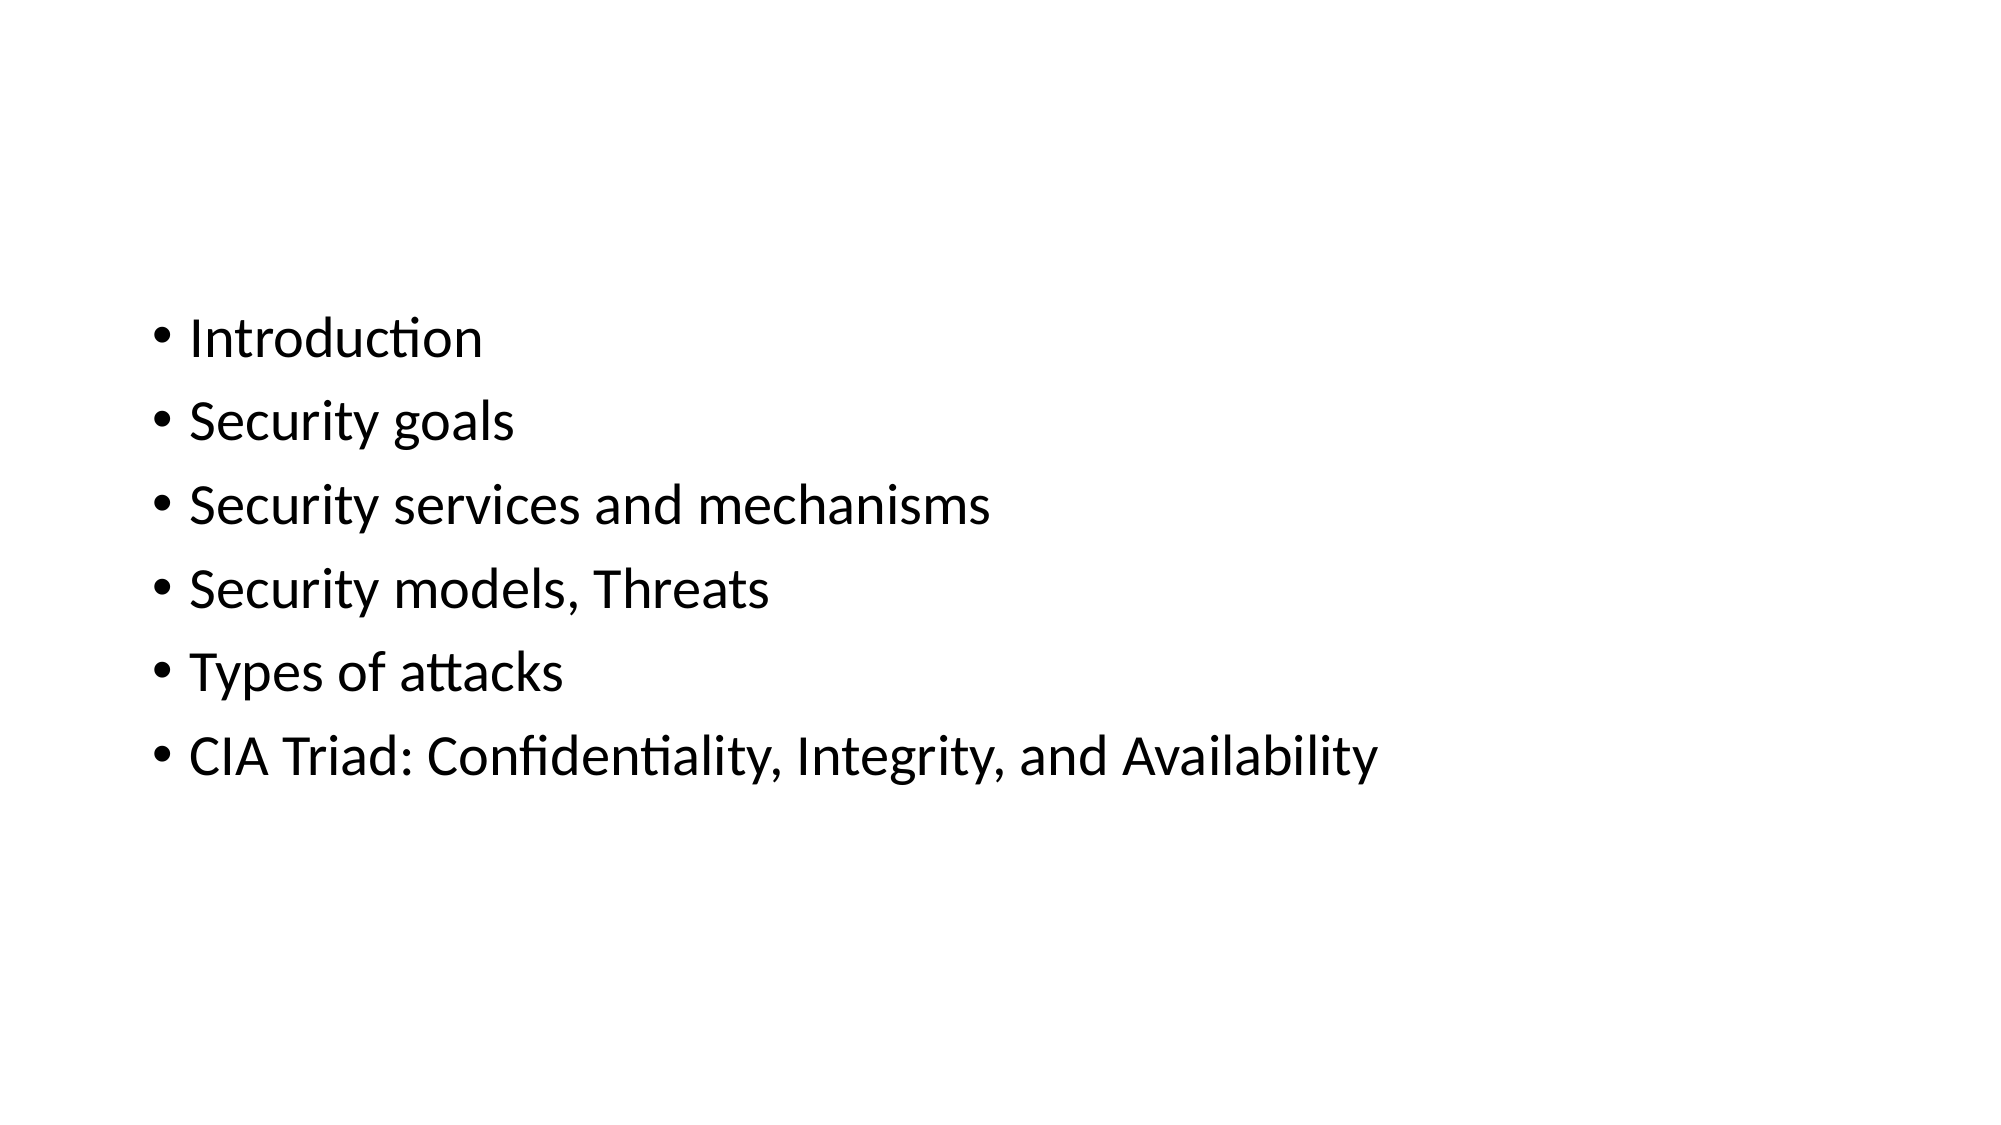

#
Introduction
Security goals
Security services and mechanisms
Security models, Threats
Types of attacks
CIA Triad: Confidentiality, Integrity, and Availability